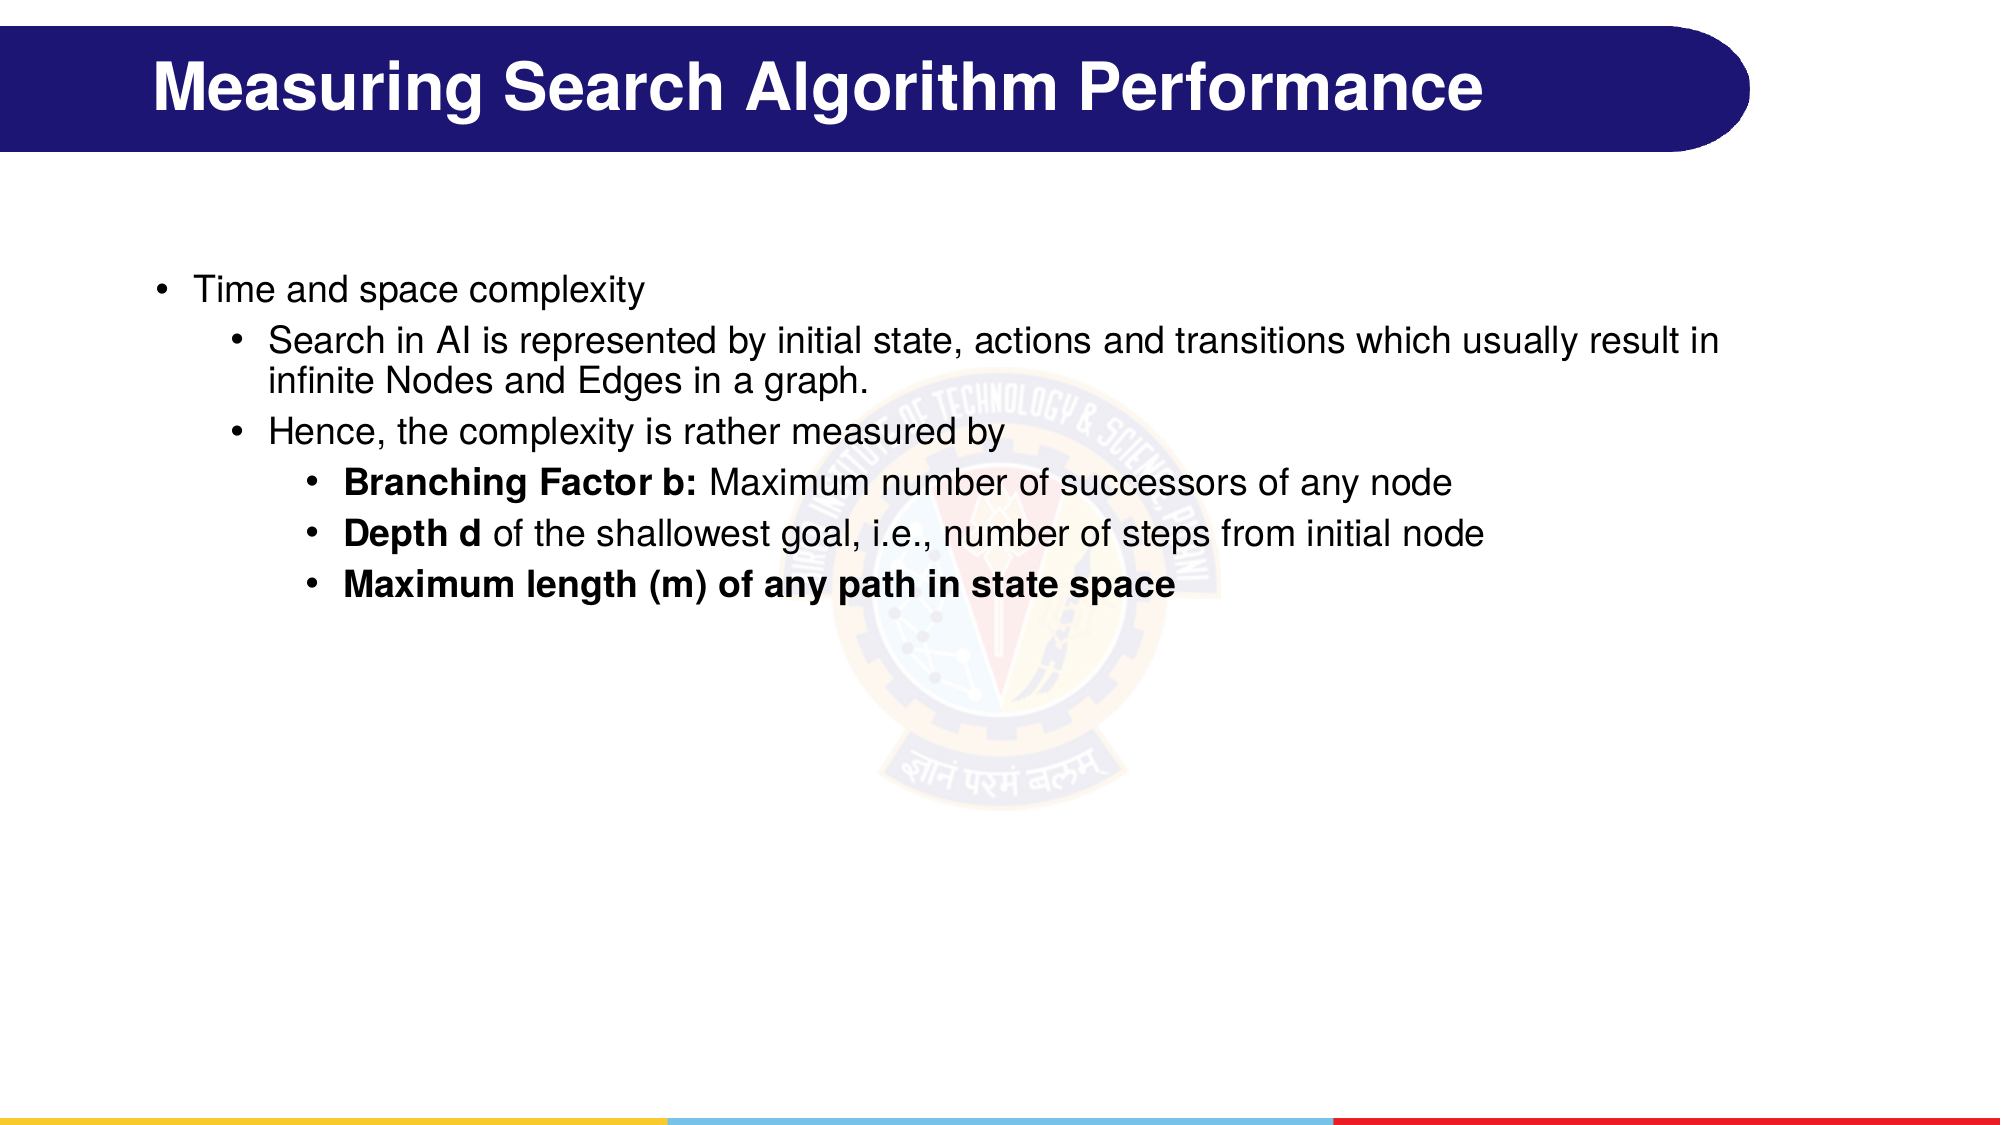

# Measuring Search Algorithm Performance

Time and space complexity
Search in AI is represented by initial state, actions and transitions which usually result in infinite Nodes and Edges in a graph.
Hence, the complexity is rather measured by
Branching Factor b: Maximum number of successors of any node
Depth d of the shallowest goal, i.e., number of steps from initial node
Maximum length (m) of any path in state space